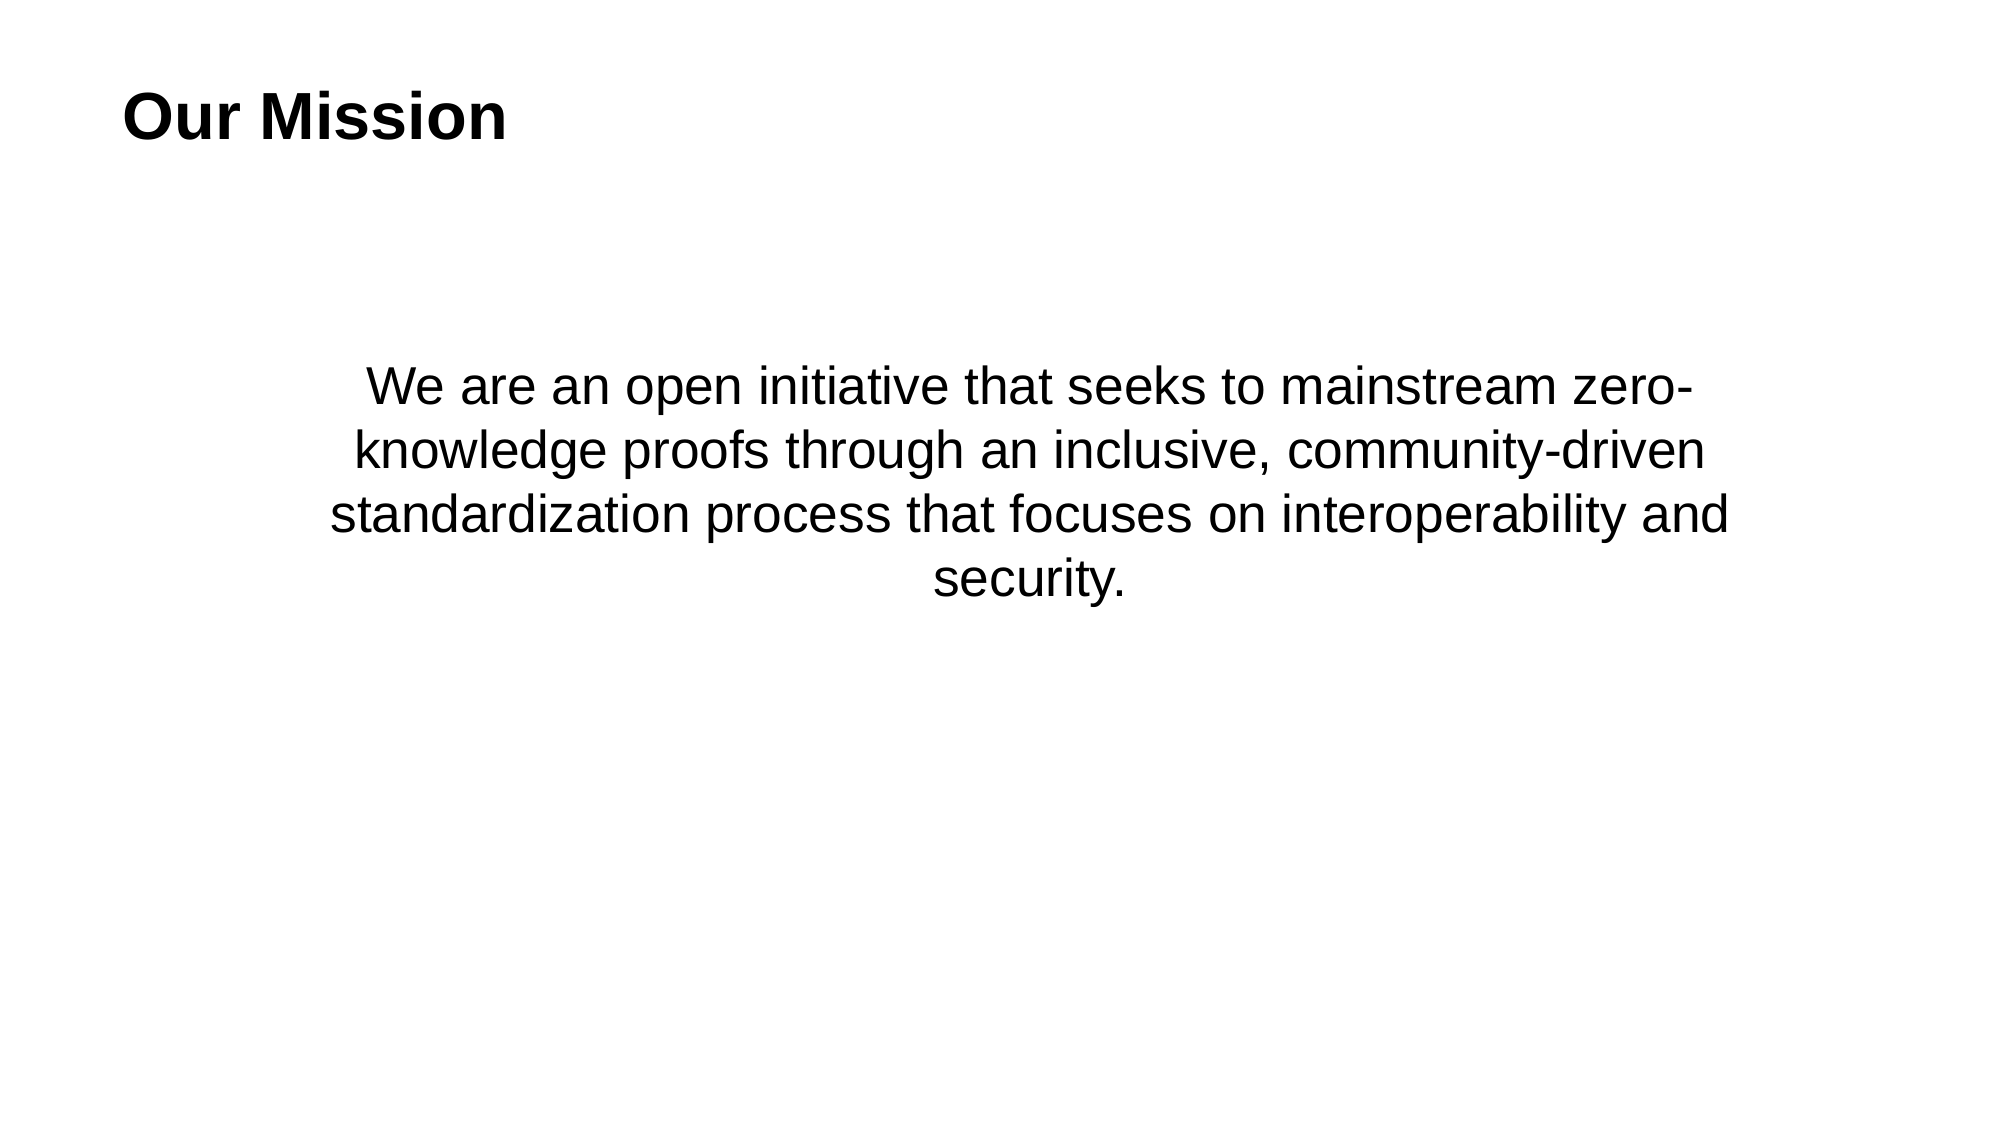

Our Mission
We are an open initiative that seeks to mainstream zero-knowledge proofs through an inclusive, community-driven standardization process that focuses on interoperability and security.